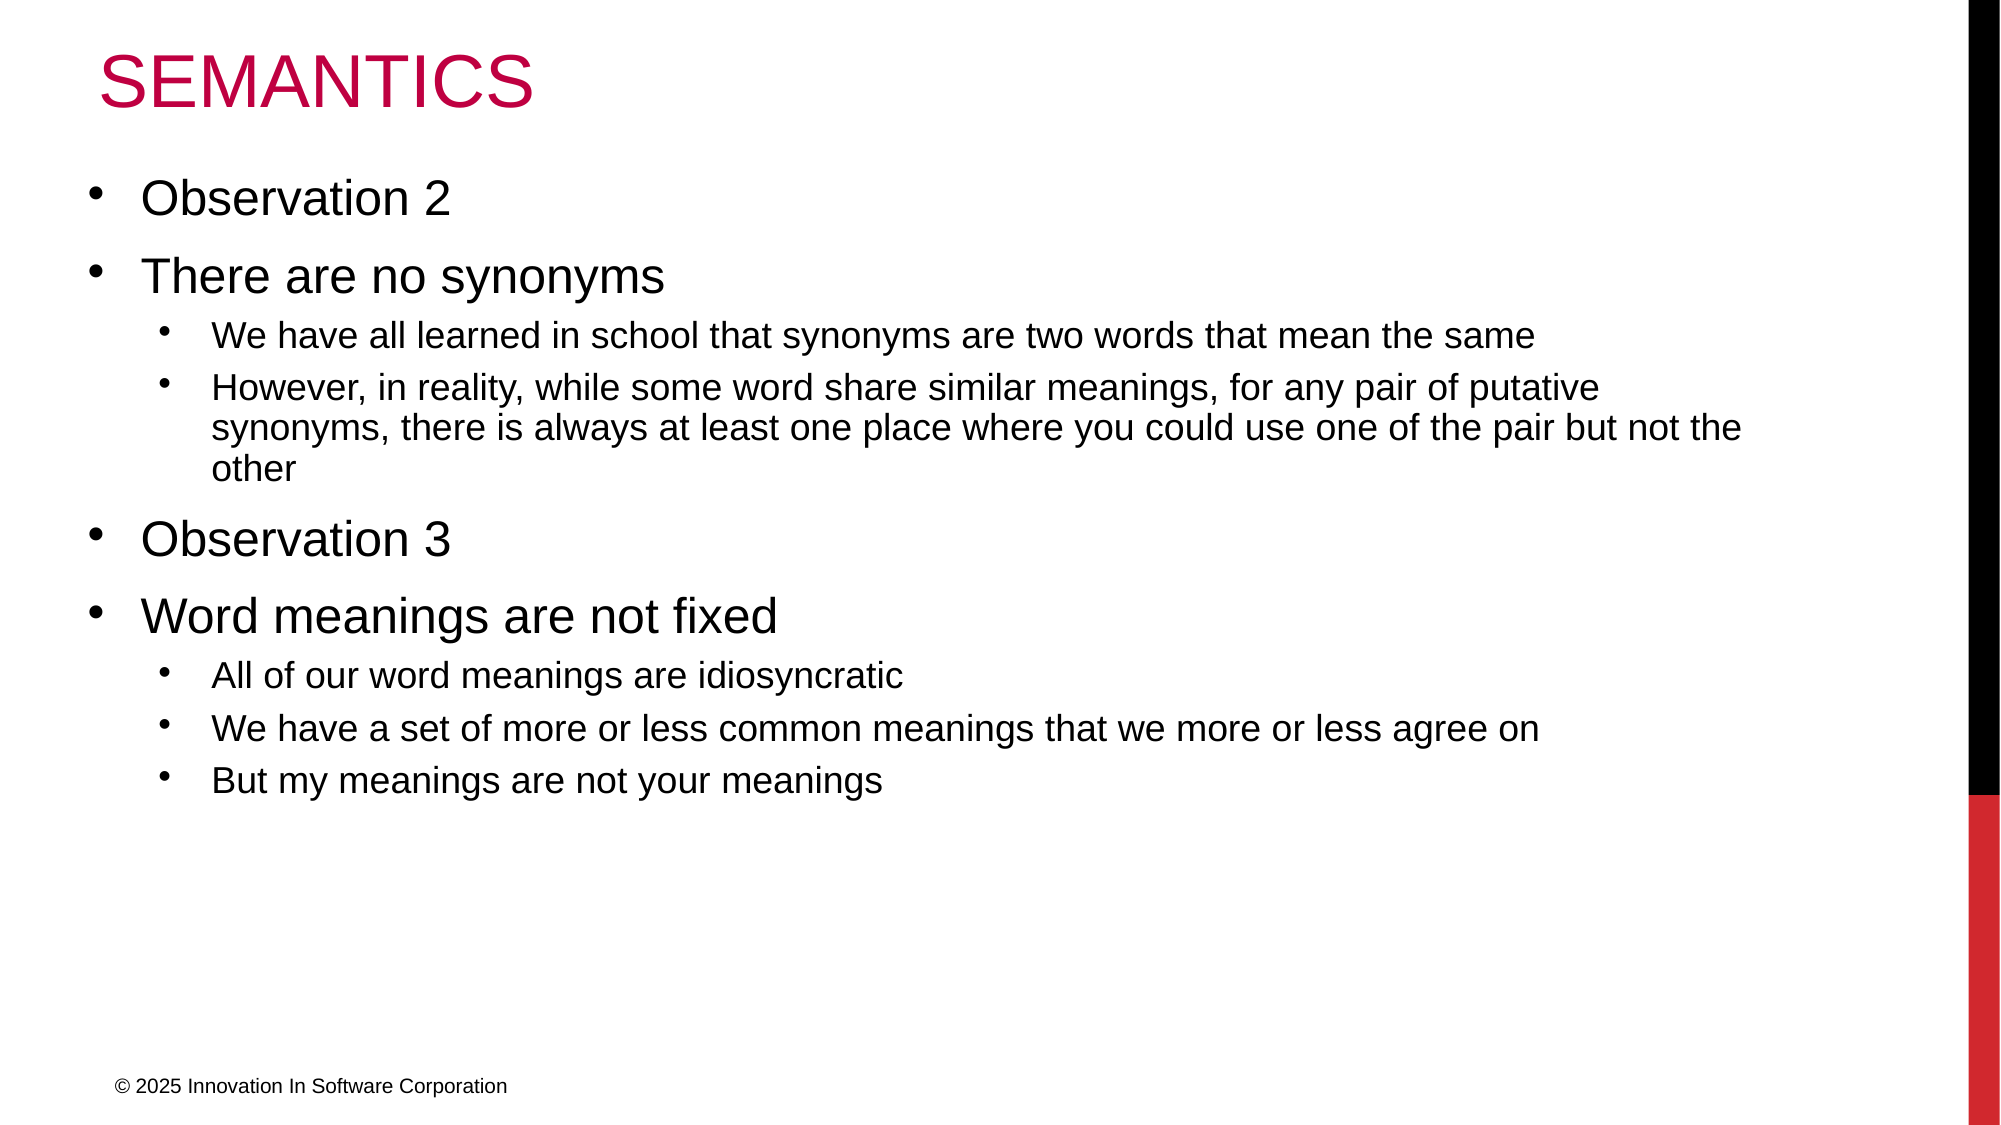

# Semantics
Observation 2
There are no synonyms
We have all learned in school that synonyms are two words that mean the same
However, in reality, while some word share similar meanings, for any pair of putative synonyms, there is always at least one place where you could use one of the pair but not the other
Observation 3
Word meanings are not fixed
All of our word meanings are idiosyncratic
We have a set of more or less common meanings that we more or less agree on
But my meanings are not your meanings
© 2025 Innovation In Software Corporation